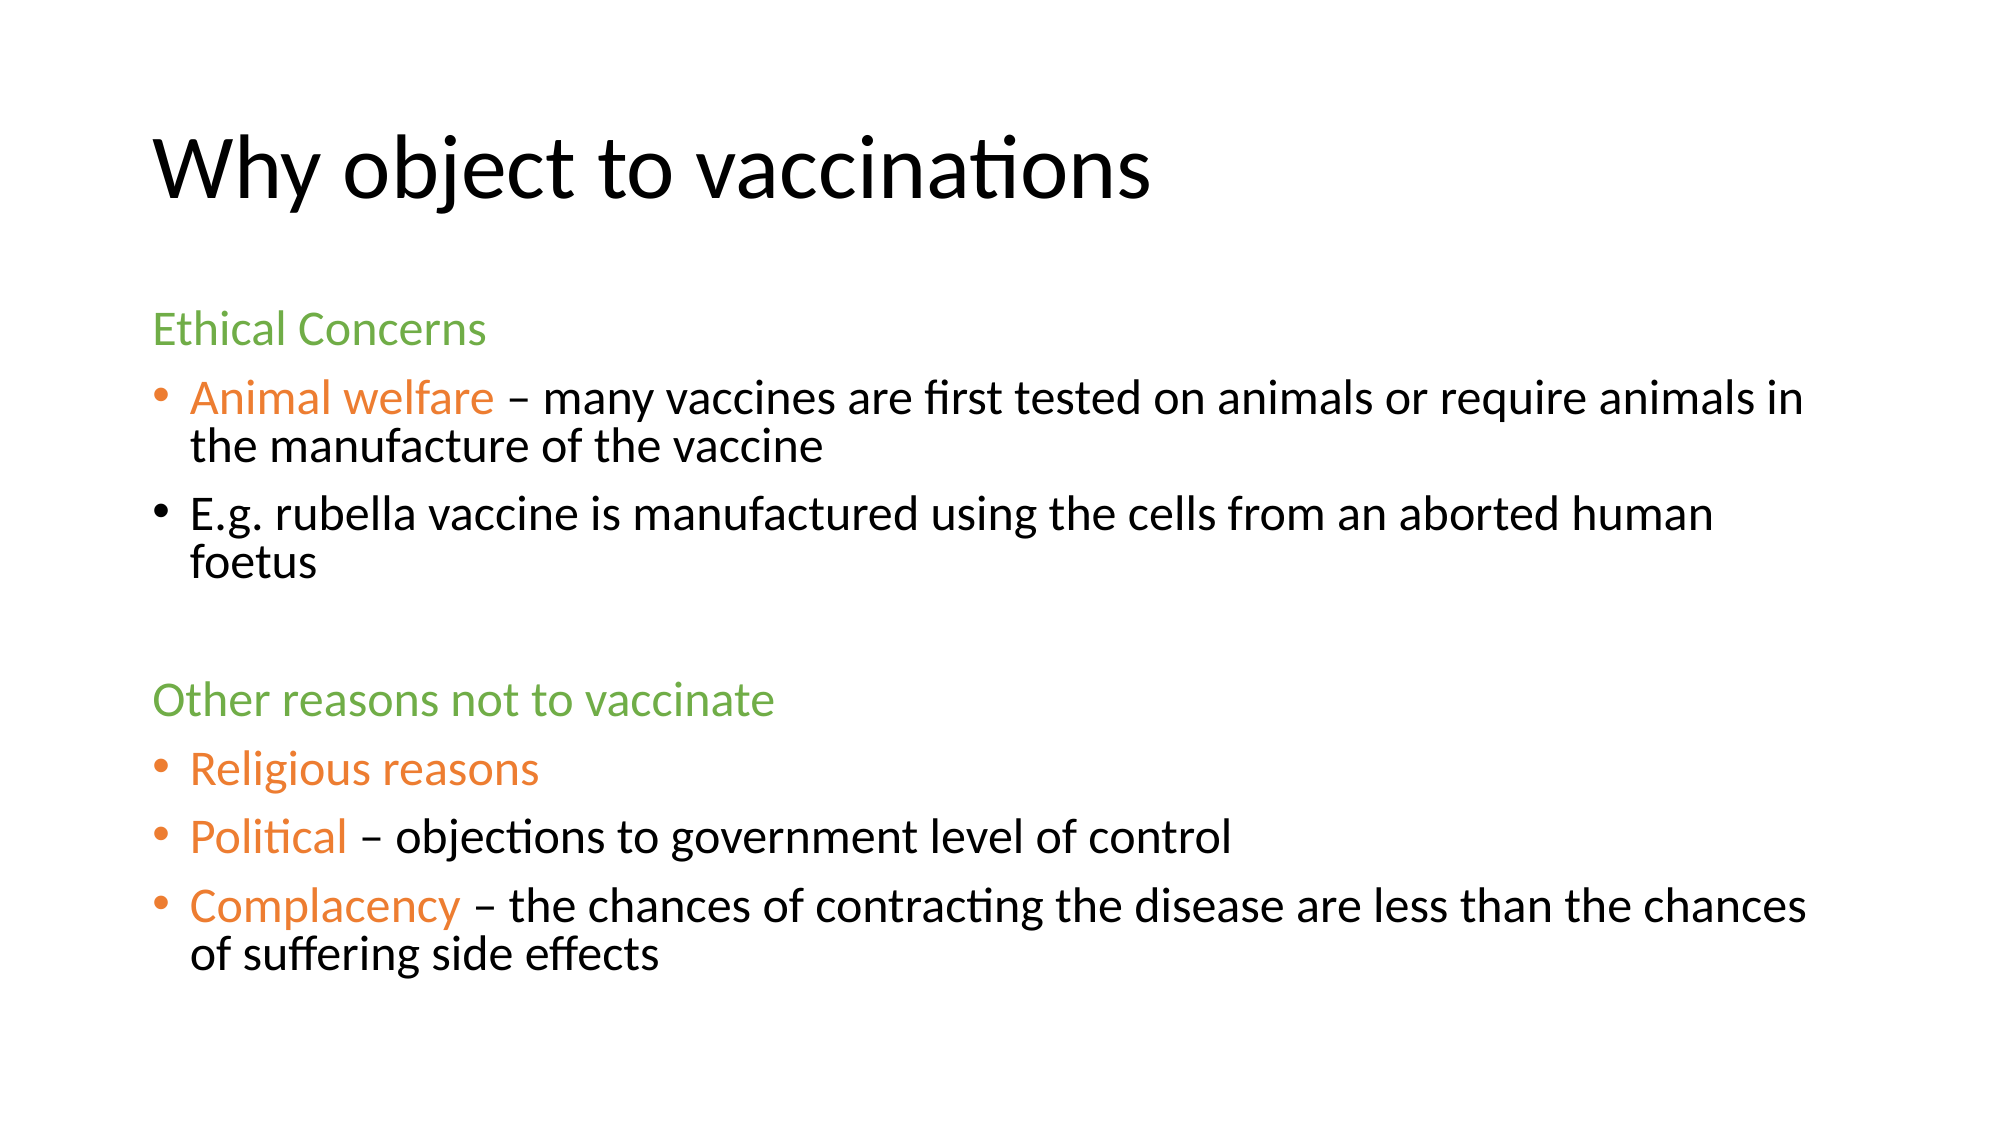

# Why object to vaccinations
Ethical Concerns
Animal welfare – many vaccines are first tested on animals or require animals in the manufacture of the vaccine
E.g. rubella vaccine is manufactured using the cells from an aborted human foetus

Other reasons not to vaccinate
Religious reasons
Political – objections to government level of control
Complacency – the chances of contracting the disease are less than the chances of suffering side effects